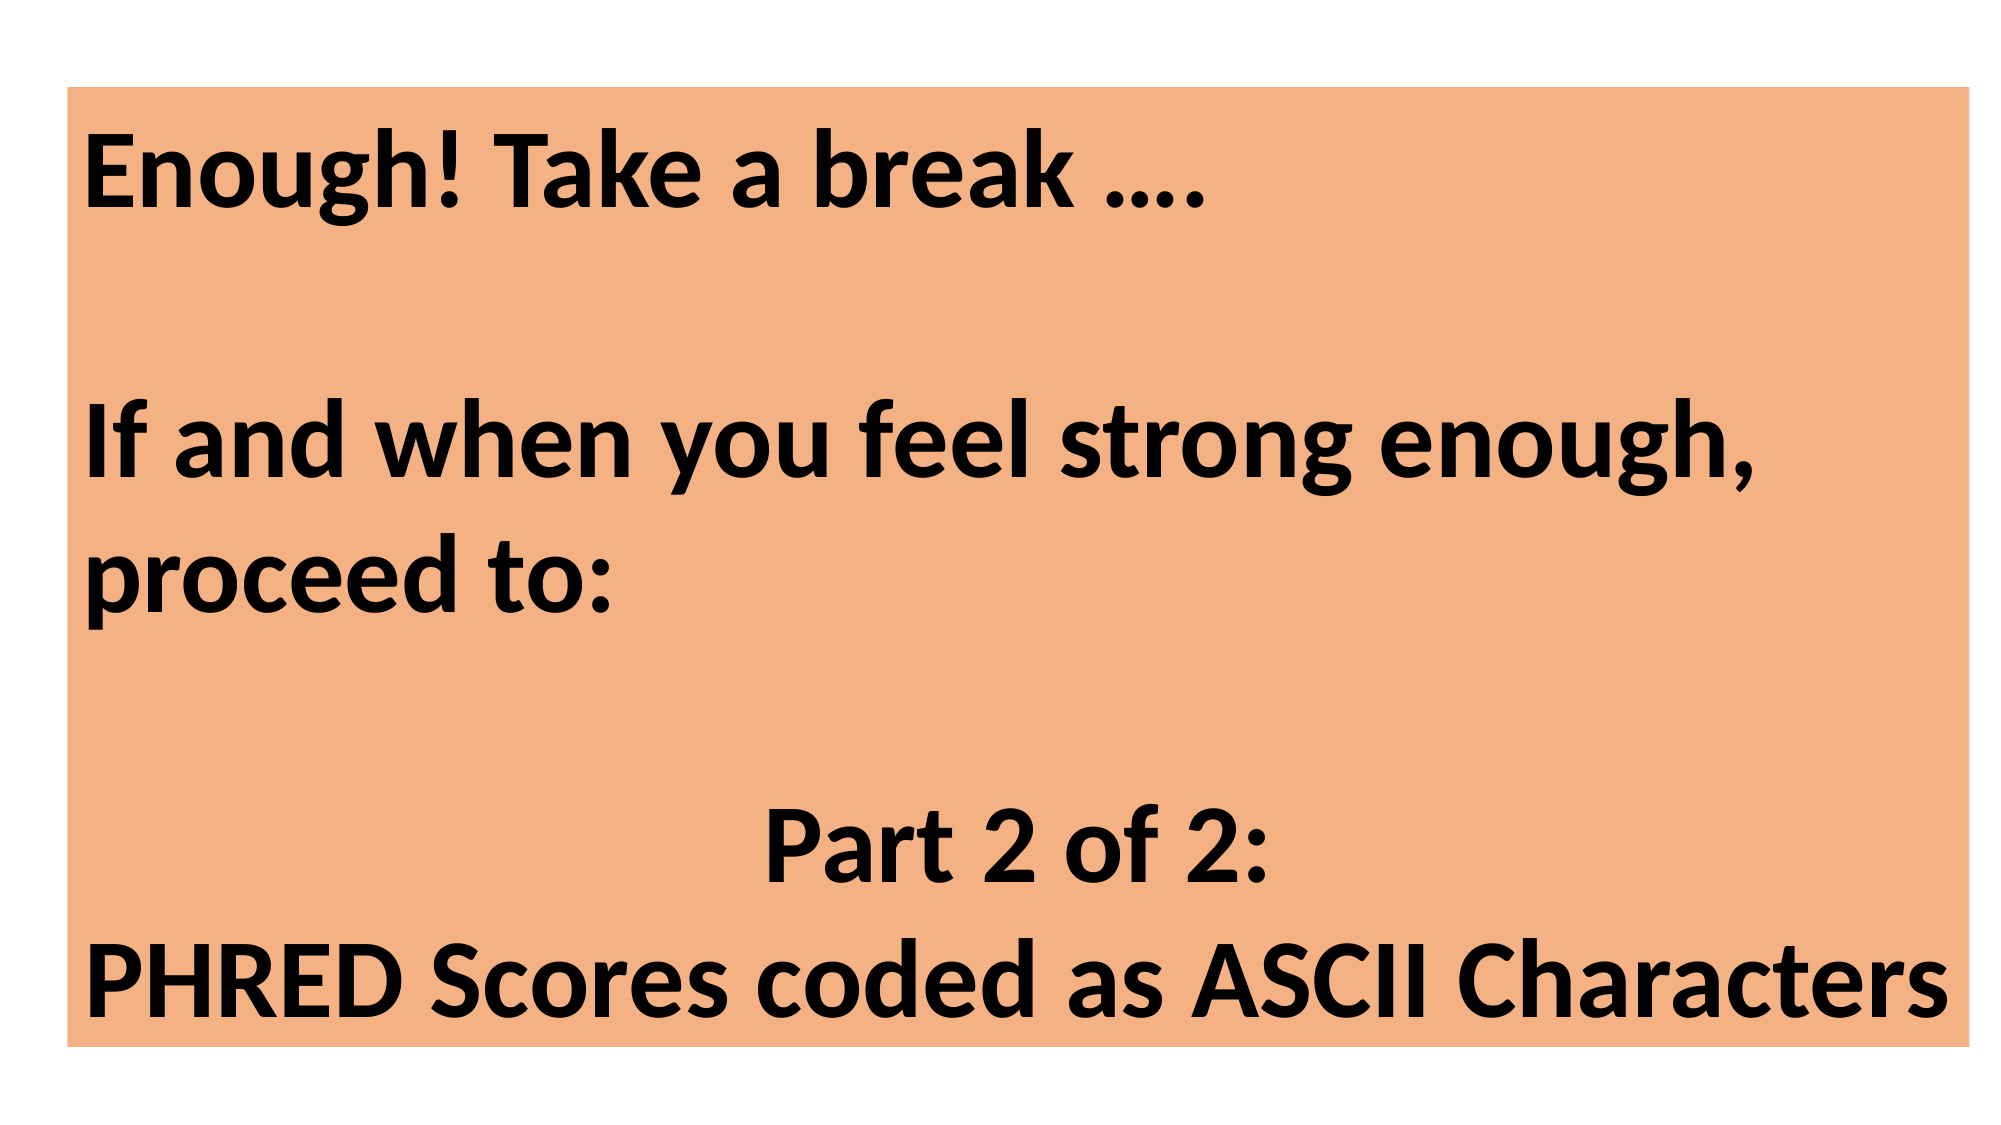

Enough! Take a break ….

If and when you feel strong enough, proceed to:

Part 2 of 2:
PHRED Scores coded as ASCII Characters